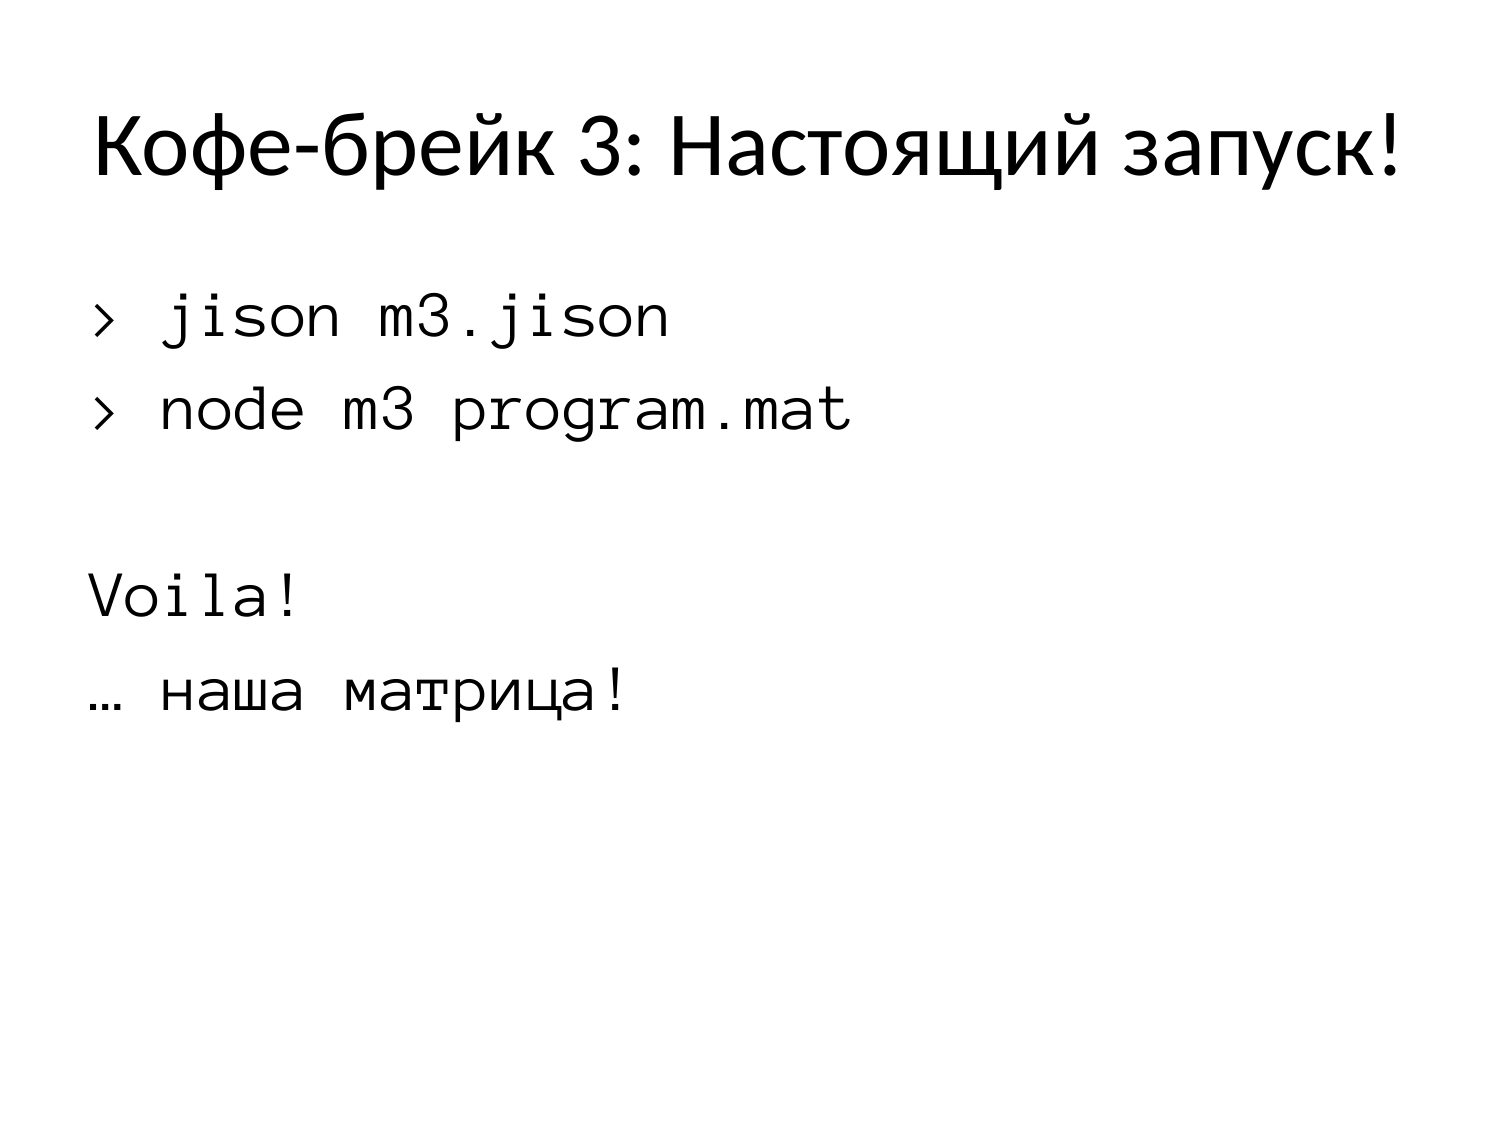

# Кофе-брейк 3: Настоящий запуск!
> jison m3.jison
> node m3 program.mat

Voila!
… наша матрица!